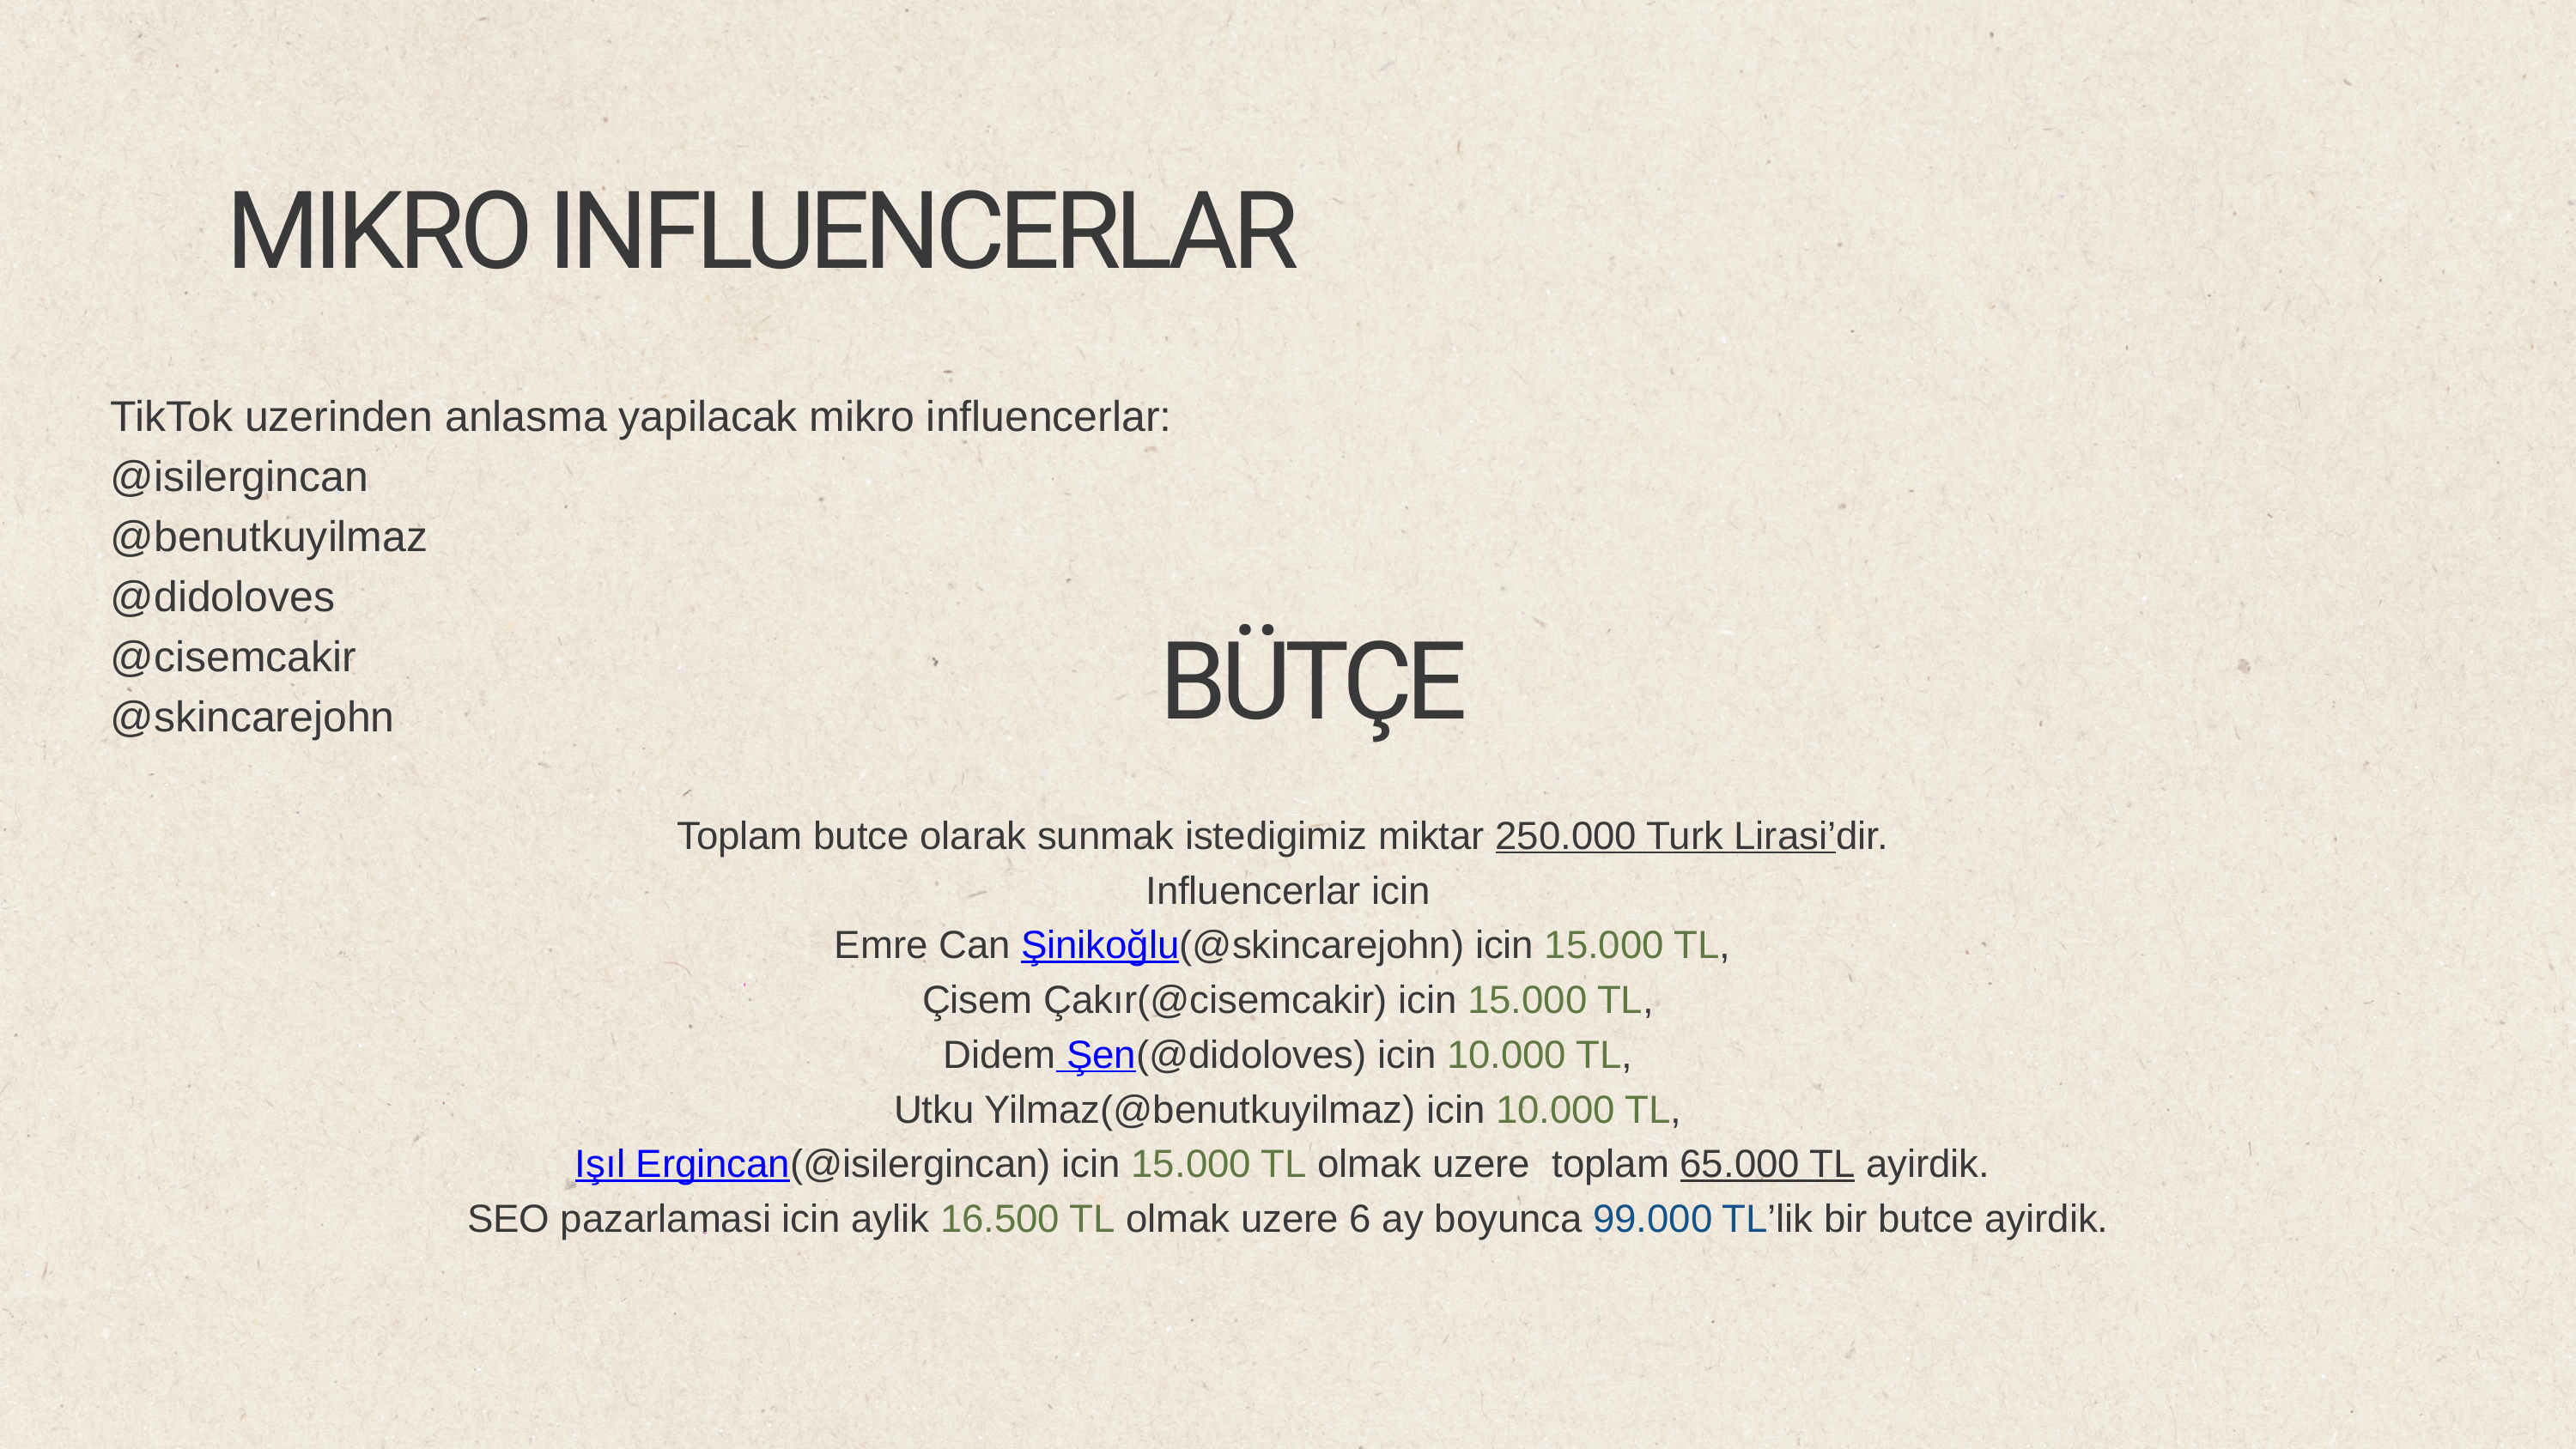

MIKRO INFLUENCERLAR
TikTok uzerinden anlasma yapilacak mikro influencerlar:
@isilergincan
@benutkuyilmaz
@didoloves
@cisemcakir
@skincarejohn

BÜTÇE
Toplam butce olarak sunmak istedigimiz miktar 250.000 Turk Lirasi’dir.
Influencerlar icin
Emre Can Şinikoğlu(@skincarejohn) icin 15.000 TL,
Çisem Çakır(@cisemcakir) icin 15.000 TL,
Didem Şen(@didoloves) icin 10.000 TL,
Utku Yilmaz(@benutkuyilmaz) icin 10.000 TL,
Işıl Ergincan(@isilergincan) icin 15.000 TL olmak uzere  toplam 65.000 TL ayirdik.
SEO pazarlamasi icin aylik 16.500 TL olmak uzere 6 ay boyunca 99.000 TL’lik bir butce ayirdik.